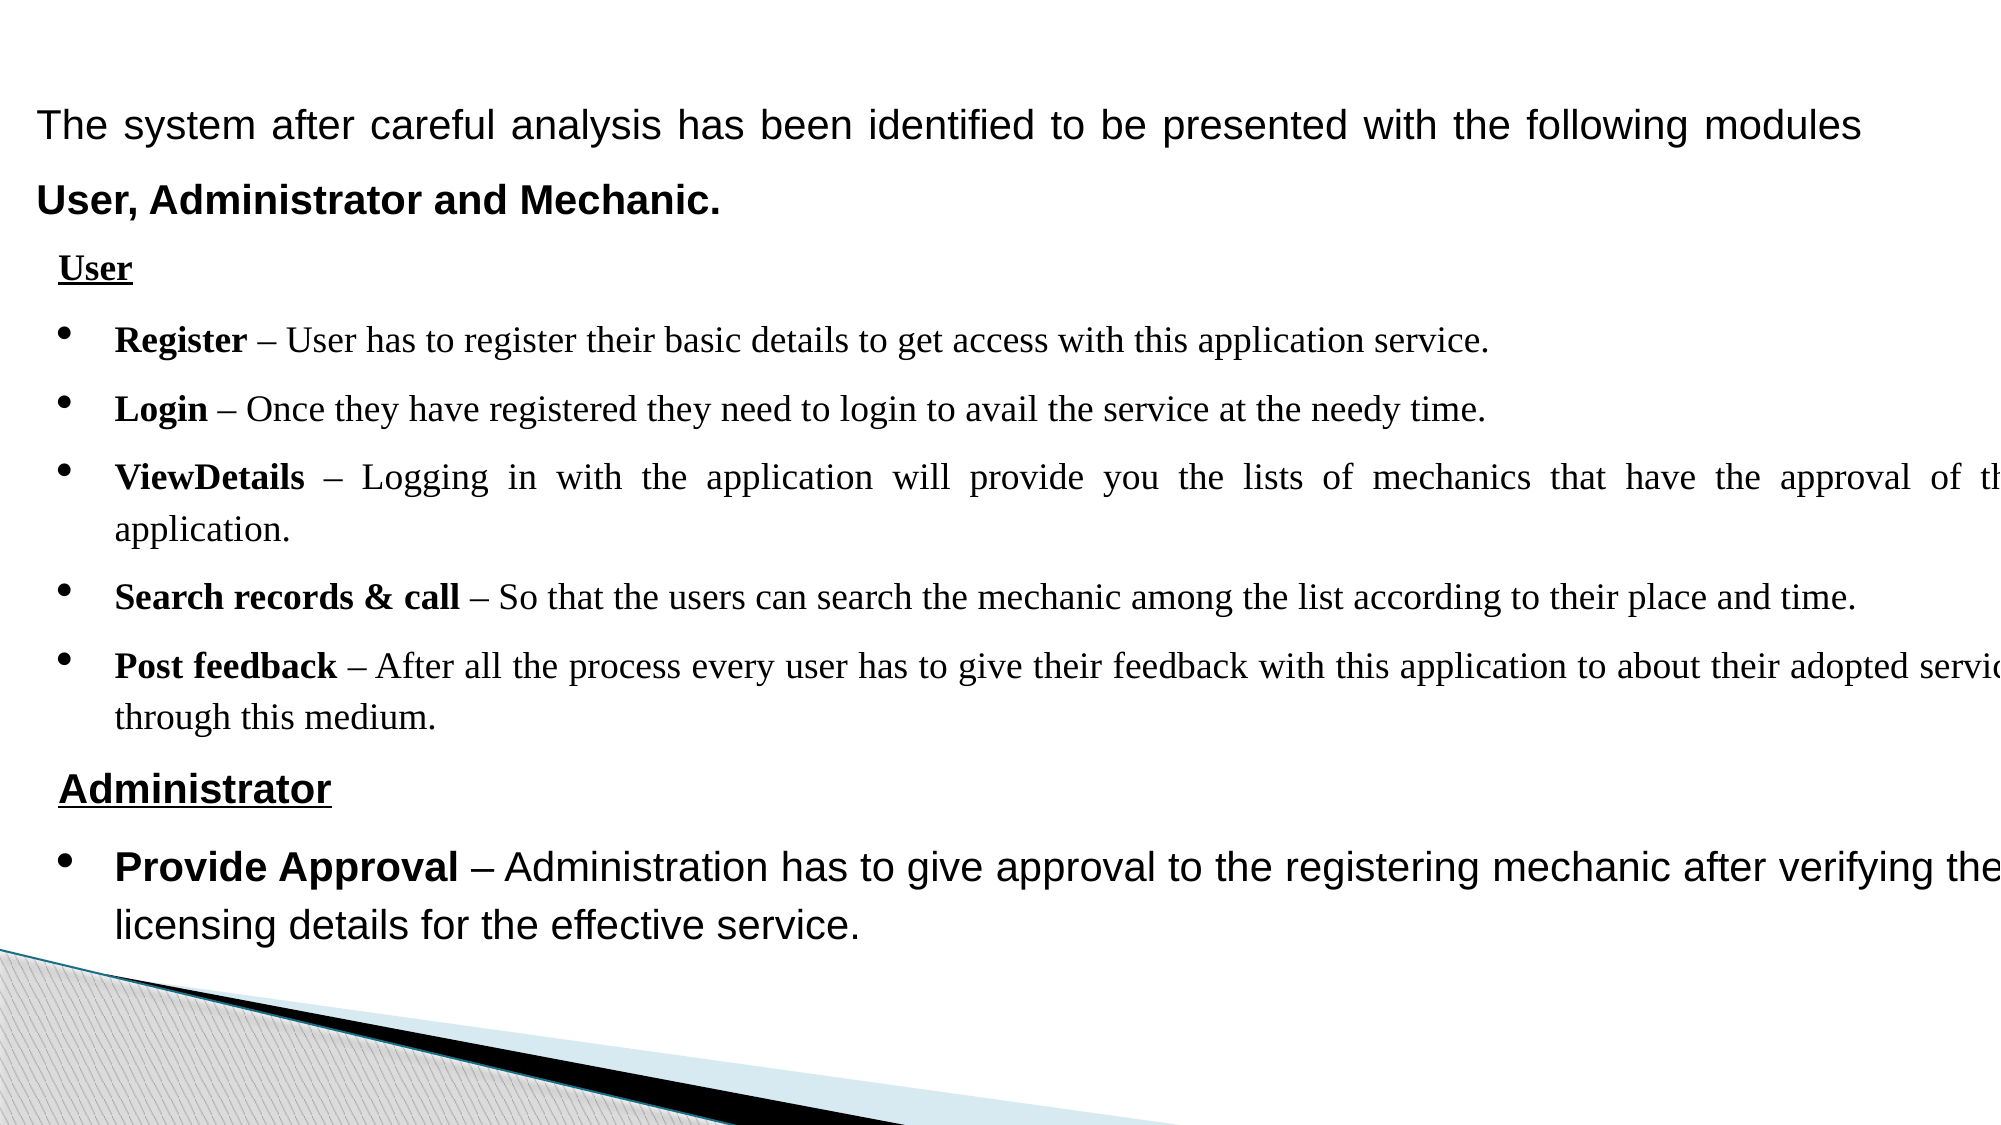

The system after careful analysis has been identified to be presented with the following modules User, Administrator and Mechanic.

User
Register – User has to register their basic details to get access with this application service.
Login – Once they have registered they need to login to avail the service at the needy time.
ViewDetails – Logging in with the application will provide you the lists of mechanics that have the approval of the application.
Search records & call – So that the users can search the mechanic among the list according to their place and time.
Post feedback – After all the process every user has to give their feedback with this application to about their adopted service through this medium.
Administrator
Provide Approval – Administration has to give approval to the registering mechanic after verifying their licensing details for the effective service.